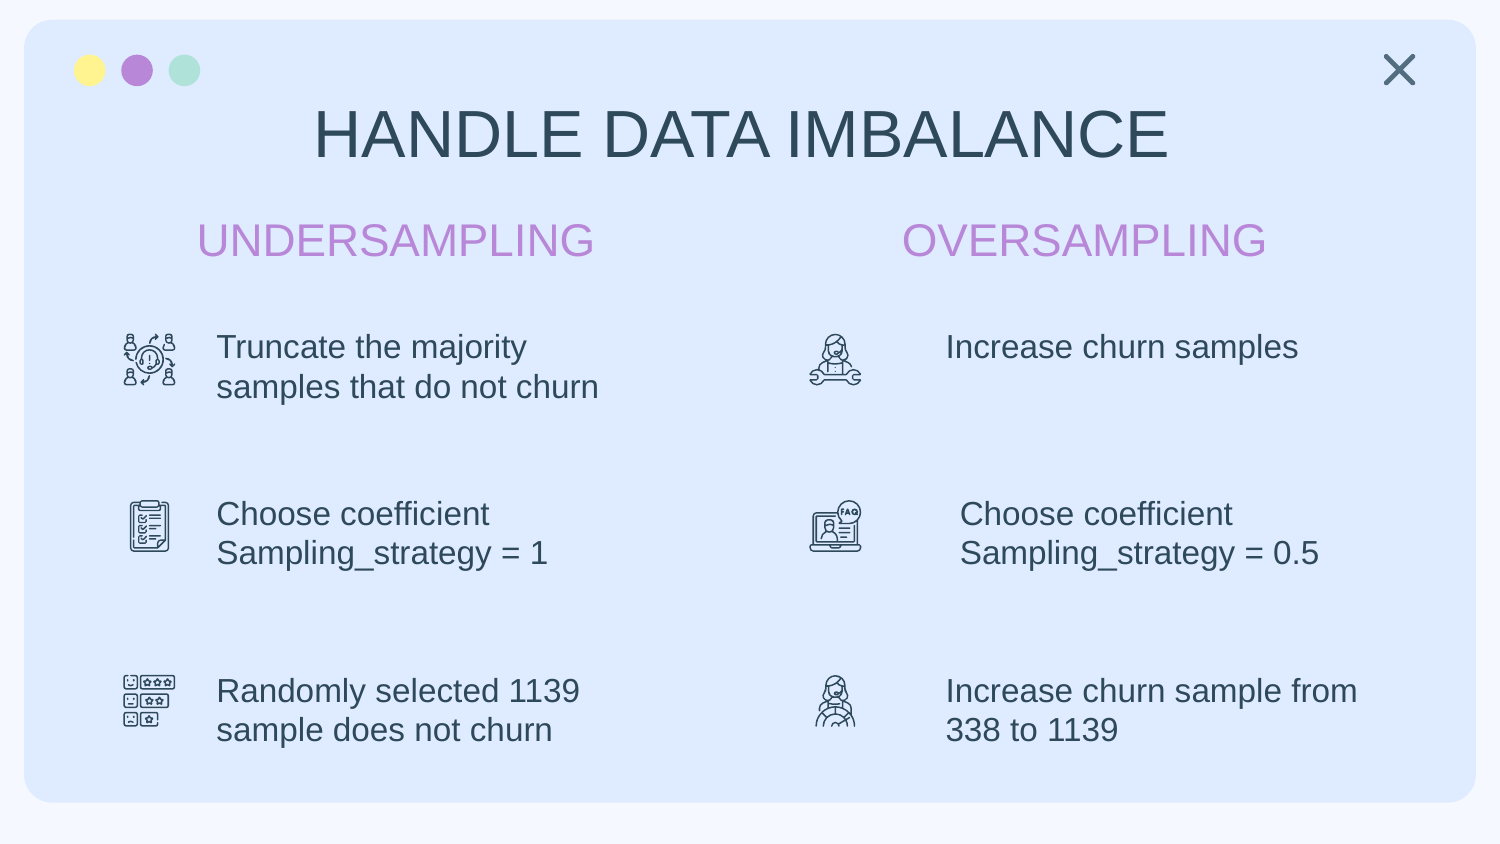

# HANDLE DATA IMBALANCE
UNDERSAMPLING
OVERSAMPLING
Truncate the majority samples that do not churn
Increase churn samples

Choose coefficient Sampling_strategy = 1
Choose coefficient Sampling_strategy = 0.5

Randomly selected 1139 sample does not churn
Increase churn sample from 338 to 1139